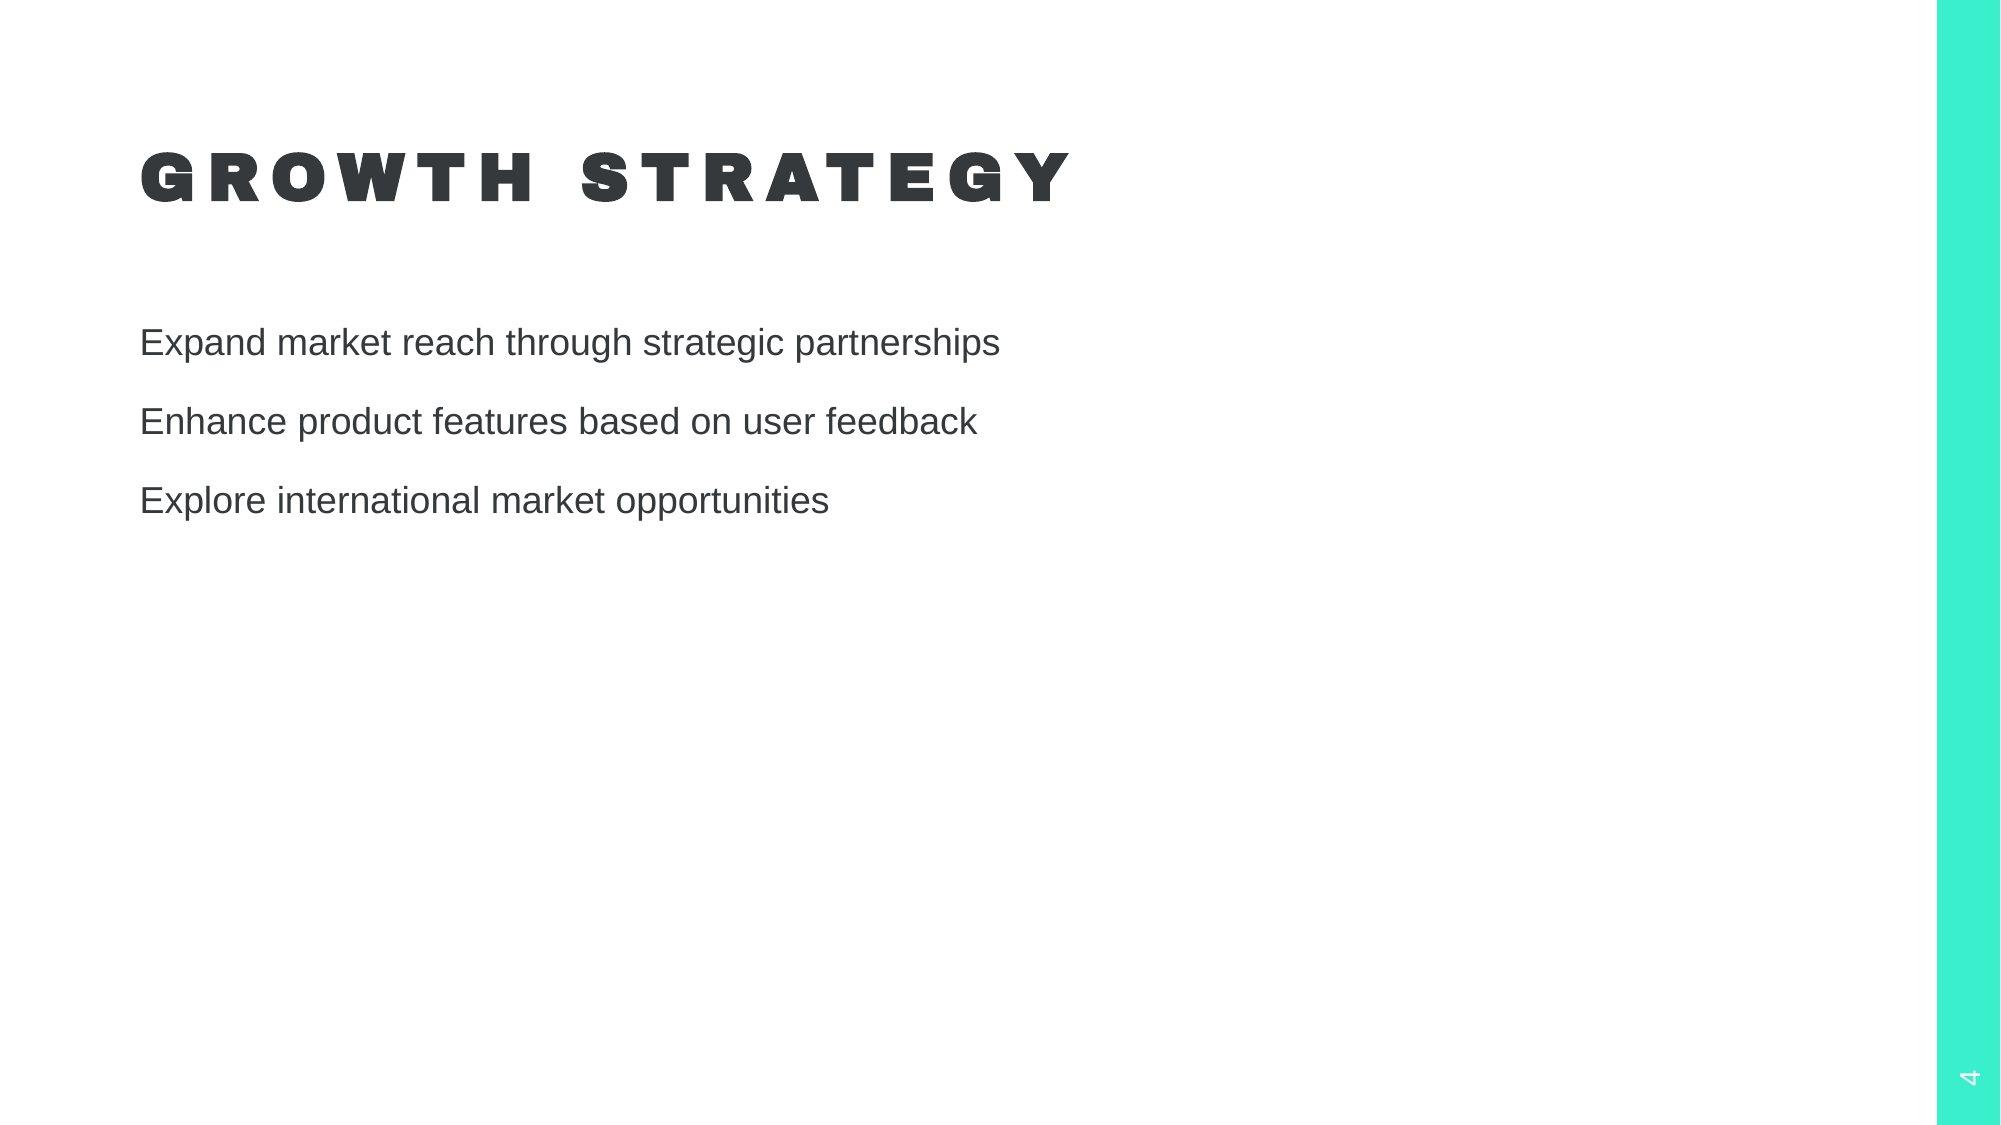

# Growth strategy
Expand market reach through strategic partnerships
Enhance product features based on user feedback
Explore international market opportunities

4